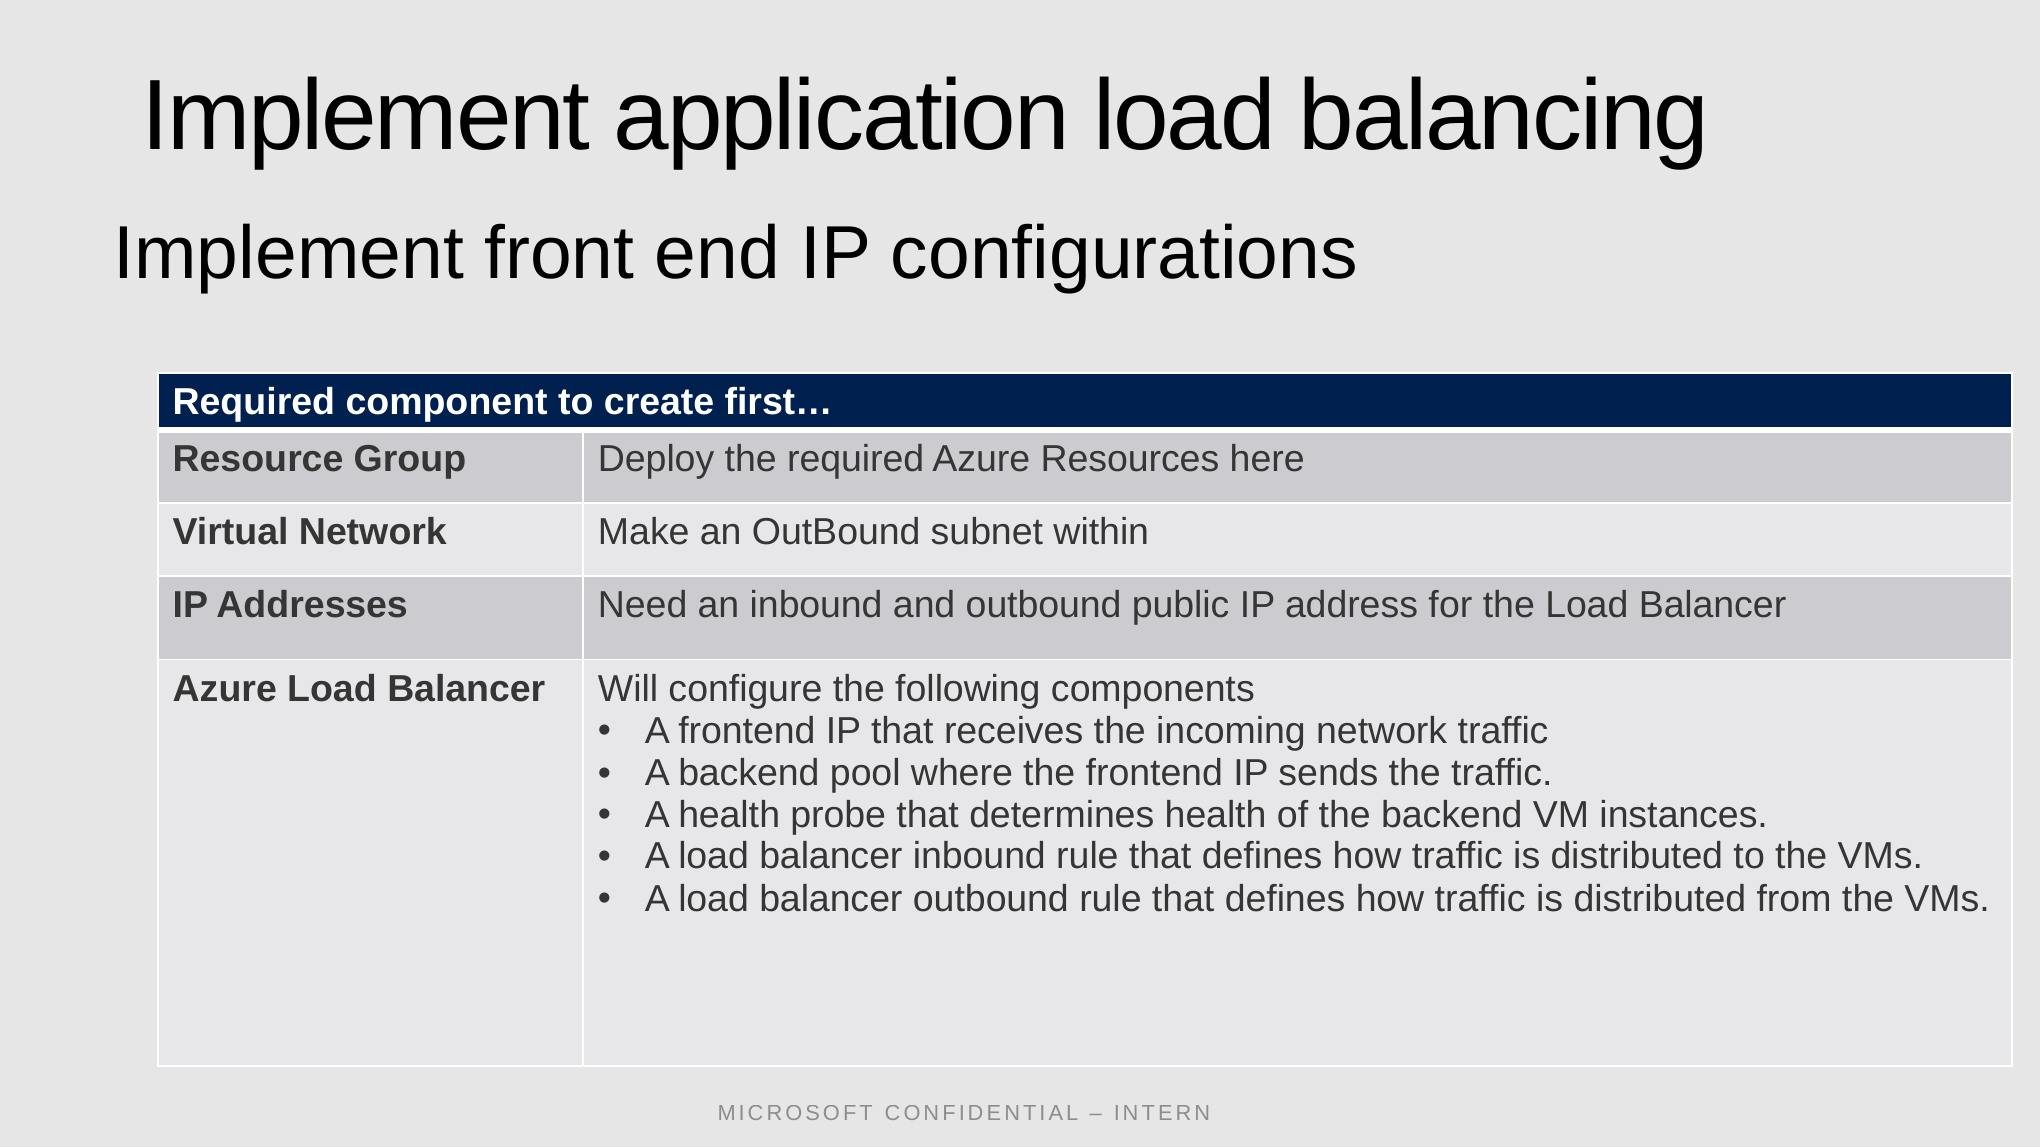

Implement application load balancing
Implement front end IP configurations

| Required component to create first… |  |
| --- | --- |
| Resource Group | Deploy the required Azure Resources here |
| Virtual Network | Make an OutBound subnet within |
| IP Addresses | Need an inbound and outbound public IP address for the Load Balancer |
| Azure Load Balancer | Will configure the following components A frontend IP that receives the incoming network traffic A backend pool where the frontend IP sends the traffic. A health probe that determines health of the backend VM instances. A load balancer inbound rule that defines how traffic is distributed to the VMs. A load balancer outbound rule that defines how traffic is distributed from the VMs. |